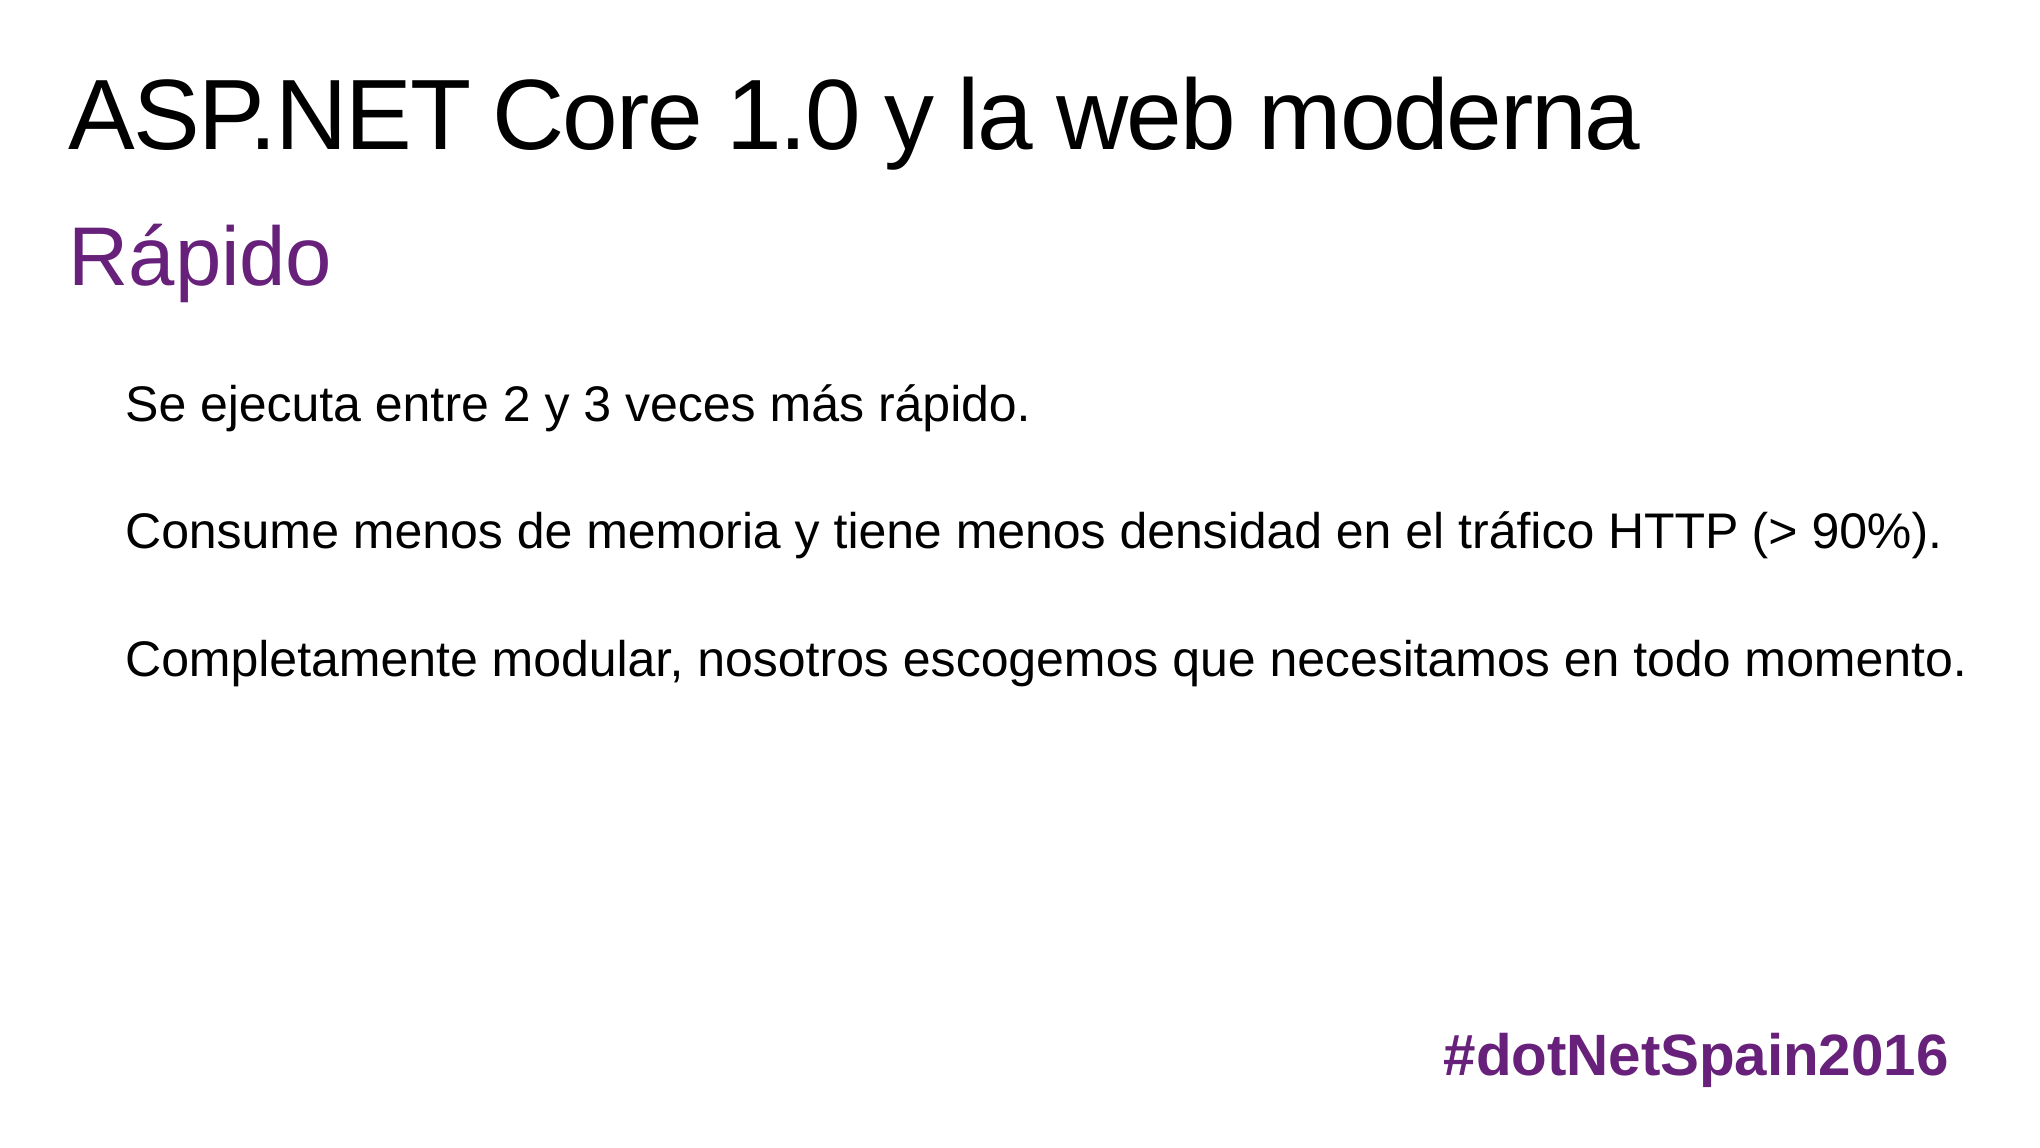

# ASP.NET Core 1.0 y la web moderna
Rápido

Se ejecuta entre 2 y 3 veces más rápido.

Consume menos de memoria y tiene menos densidad en el tráfico HTTP (> 90%).

Completamente modular, nosotros escogemos que necesitamos en todo momento.